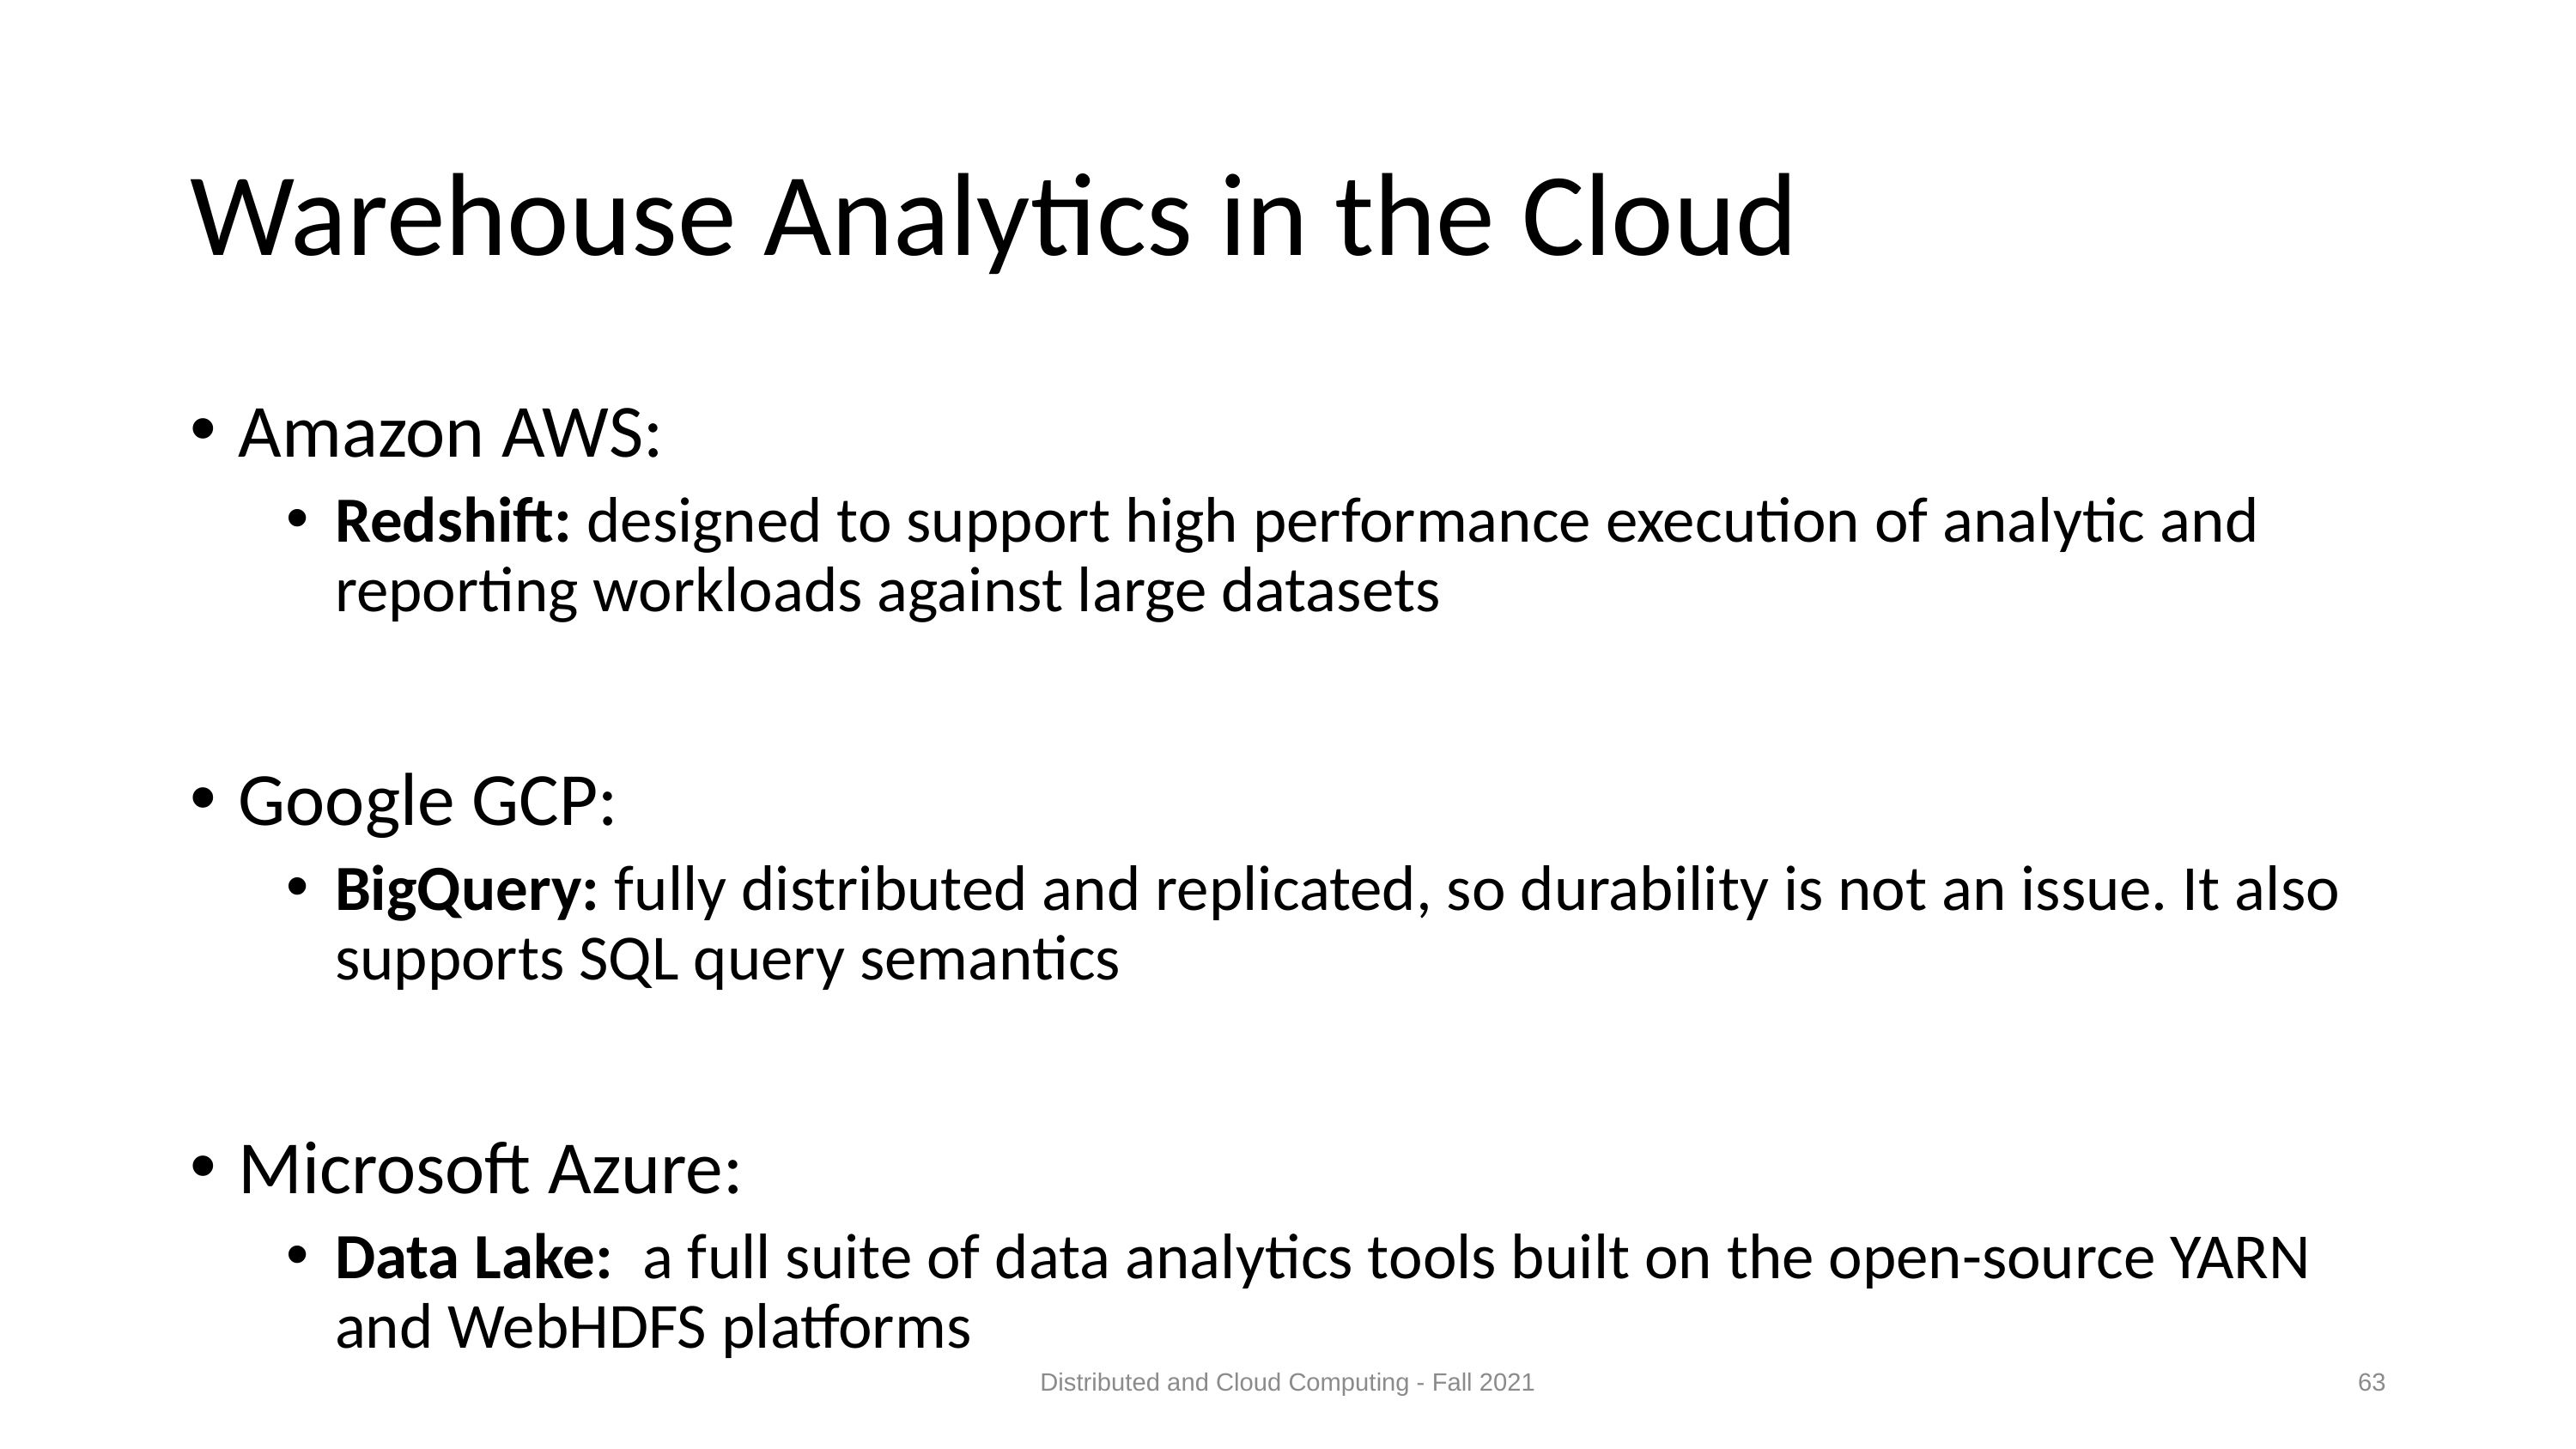

# Warehouse Analytics in the Cloud
Amazon AWS:
Redshift: designed to support high performance execution of analytic and reporting workloads against large datasets

Google GCP:
BigQuery: fully distributed and replicated, so durability is not an issue. It also supports SQL query semantics

Microsoft Azure:
Data Lake:  a full suite of data analytics tools built on the open-source YARN and WebHDFS platforms

Distributed and Cloud Computing - Fall 2021
63